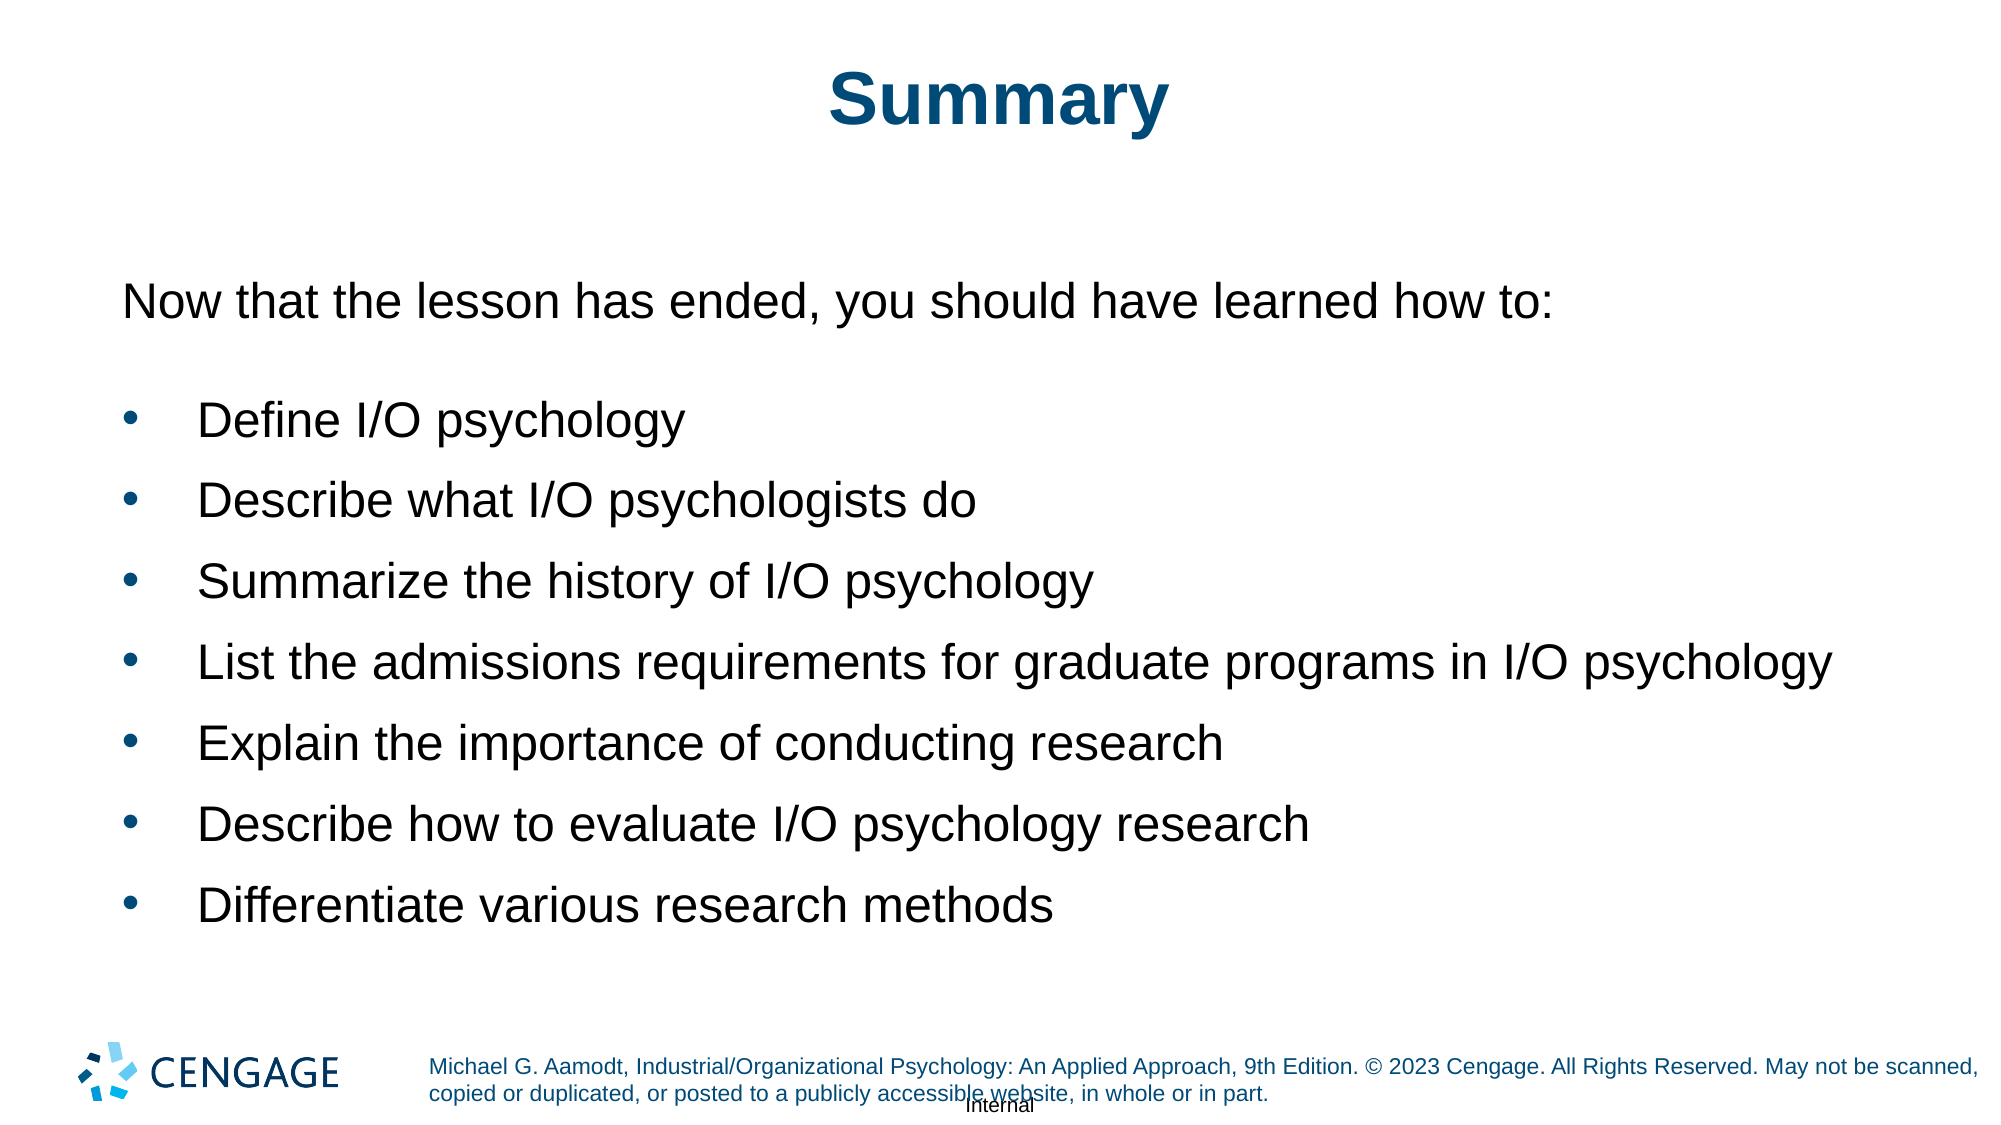

# Summary
Now that the lesson has ended, you should have learned how to:
Define I/O psychology
Describe what I/O psychologists do
Summarize the history of I/O psychology
List the admissions requirements for graduate programs in I/O psychology
Explain the importance of conducting research
Describe how to evaluate I/O psychology research
Differentiate various research methods